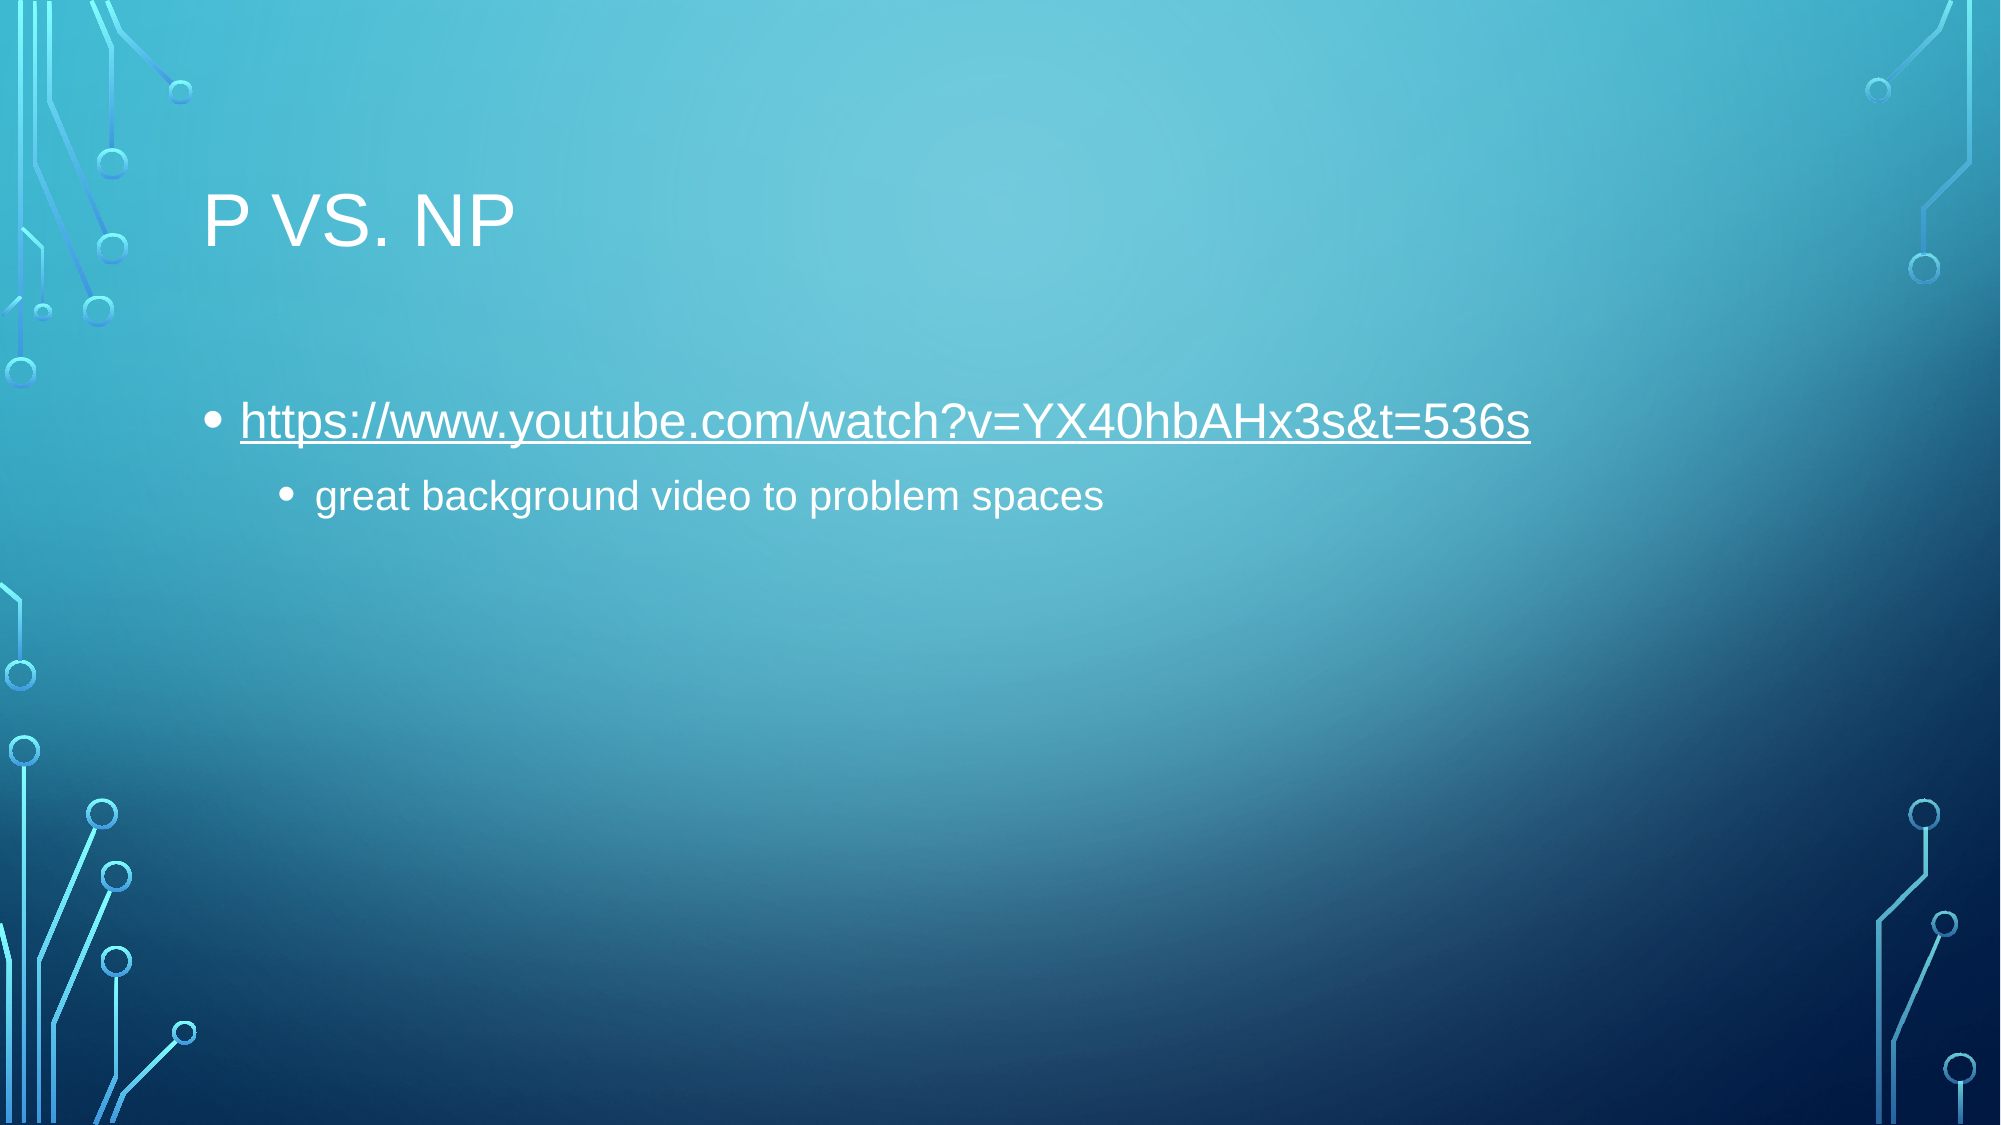

# P vs. NP
https://www.youtube.com/watch?v=YX40hbAHx3s&t=536s
great background video to problem spaces